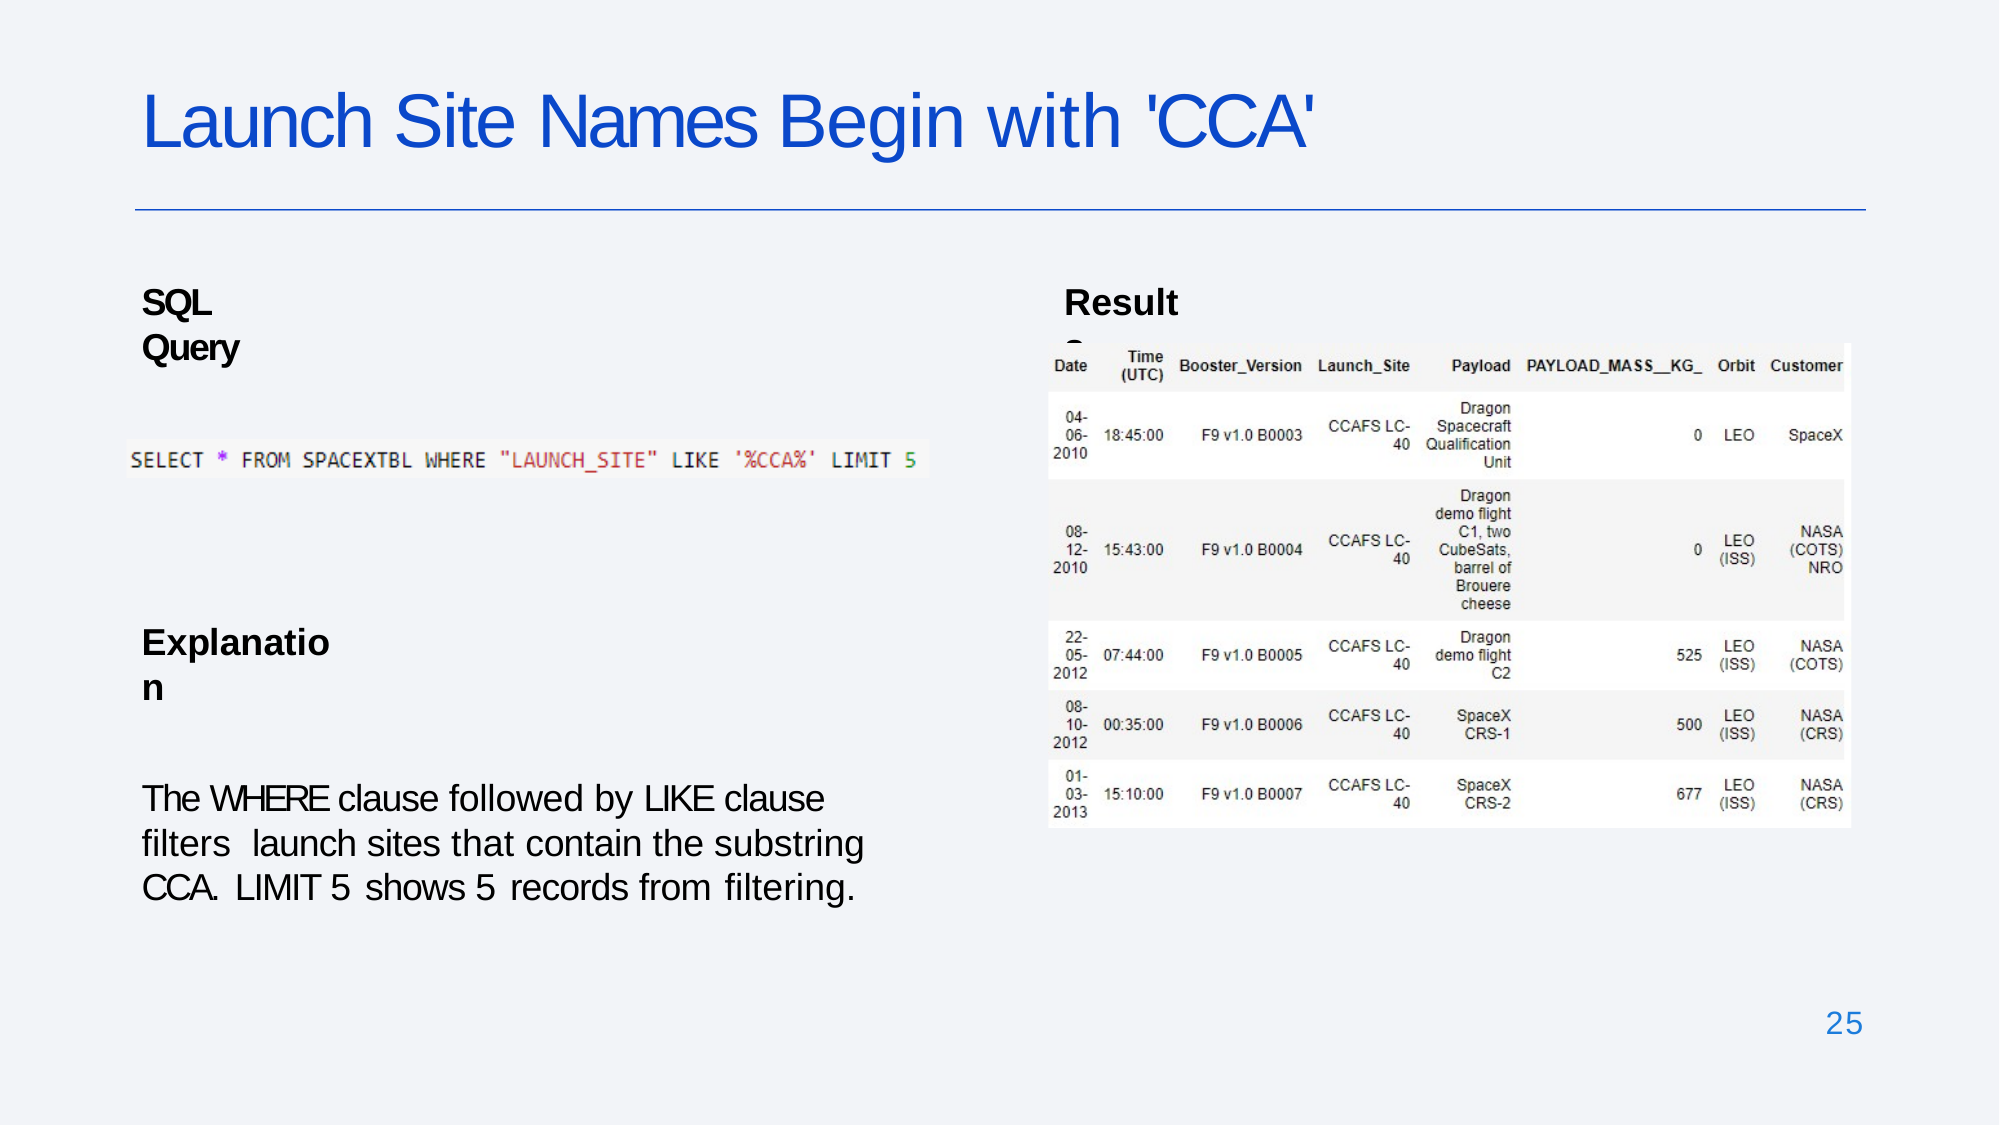

# Launch Site Names Begin with 'CCA'
SQL Query
Results

Explanation
The WHERE clause followed by LIKE clause filters  launch sites that contain the substring CCA.  LIMIT 5 shows 5 records from filtering.
25